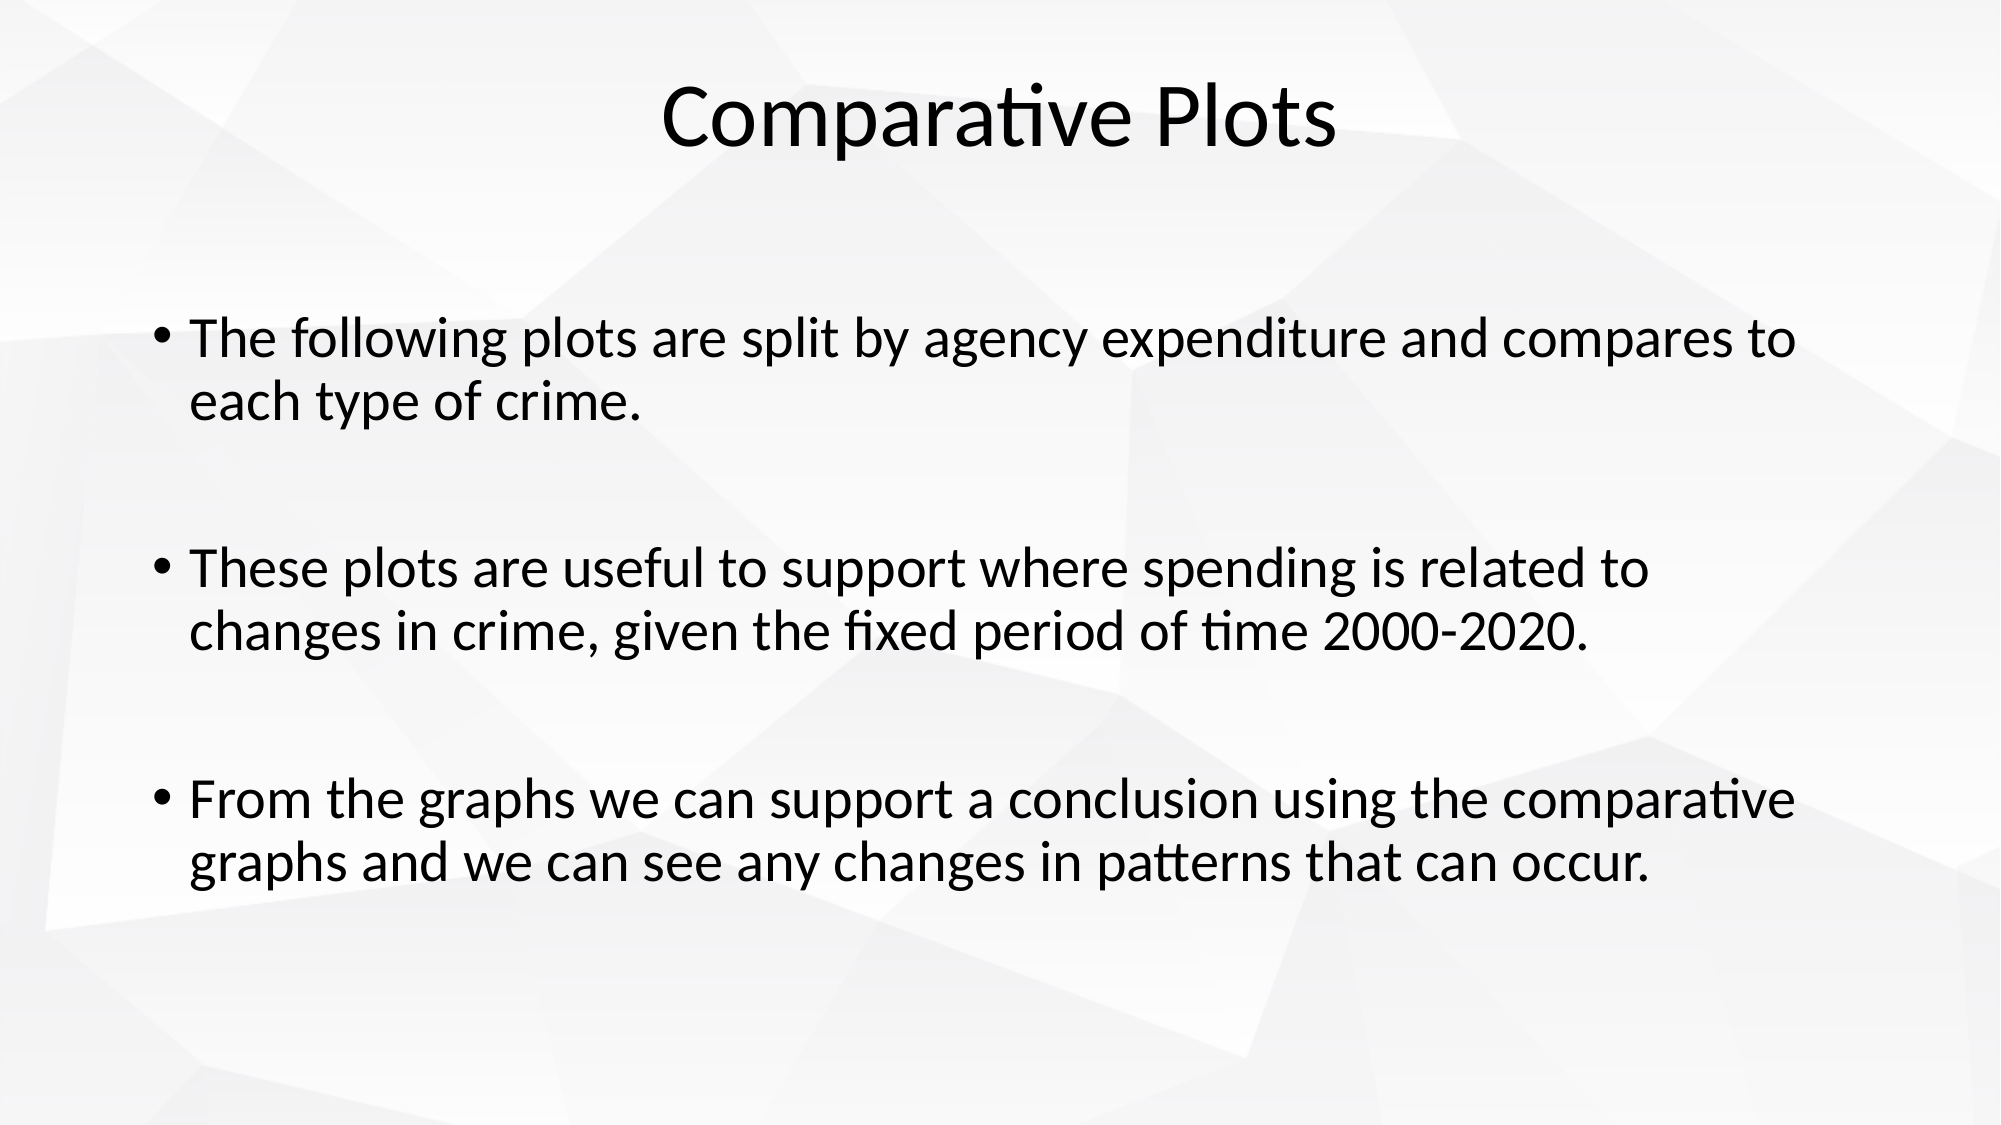

# Comparative Plots
The following plots are split by agency expenditure and compares to each type of crime.

These plots are useful to support where spending is related to changes in crime, given the fixed period of time 2000-2020.

From the graphs we can support a conclusion using the comparative graphs and we can see any changes in patterns that can occur.